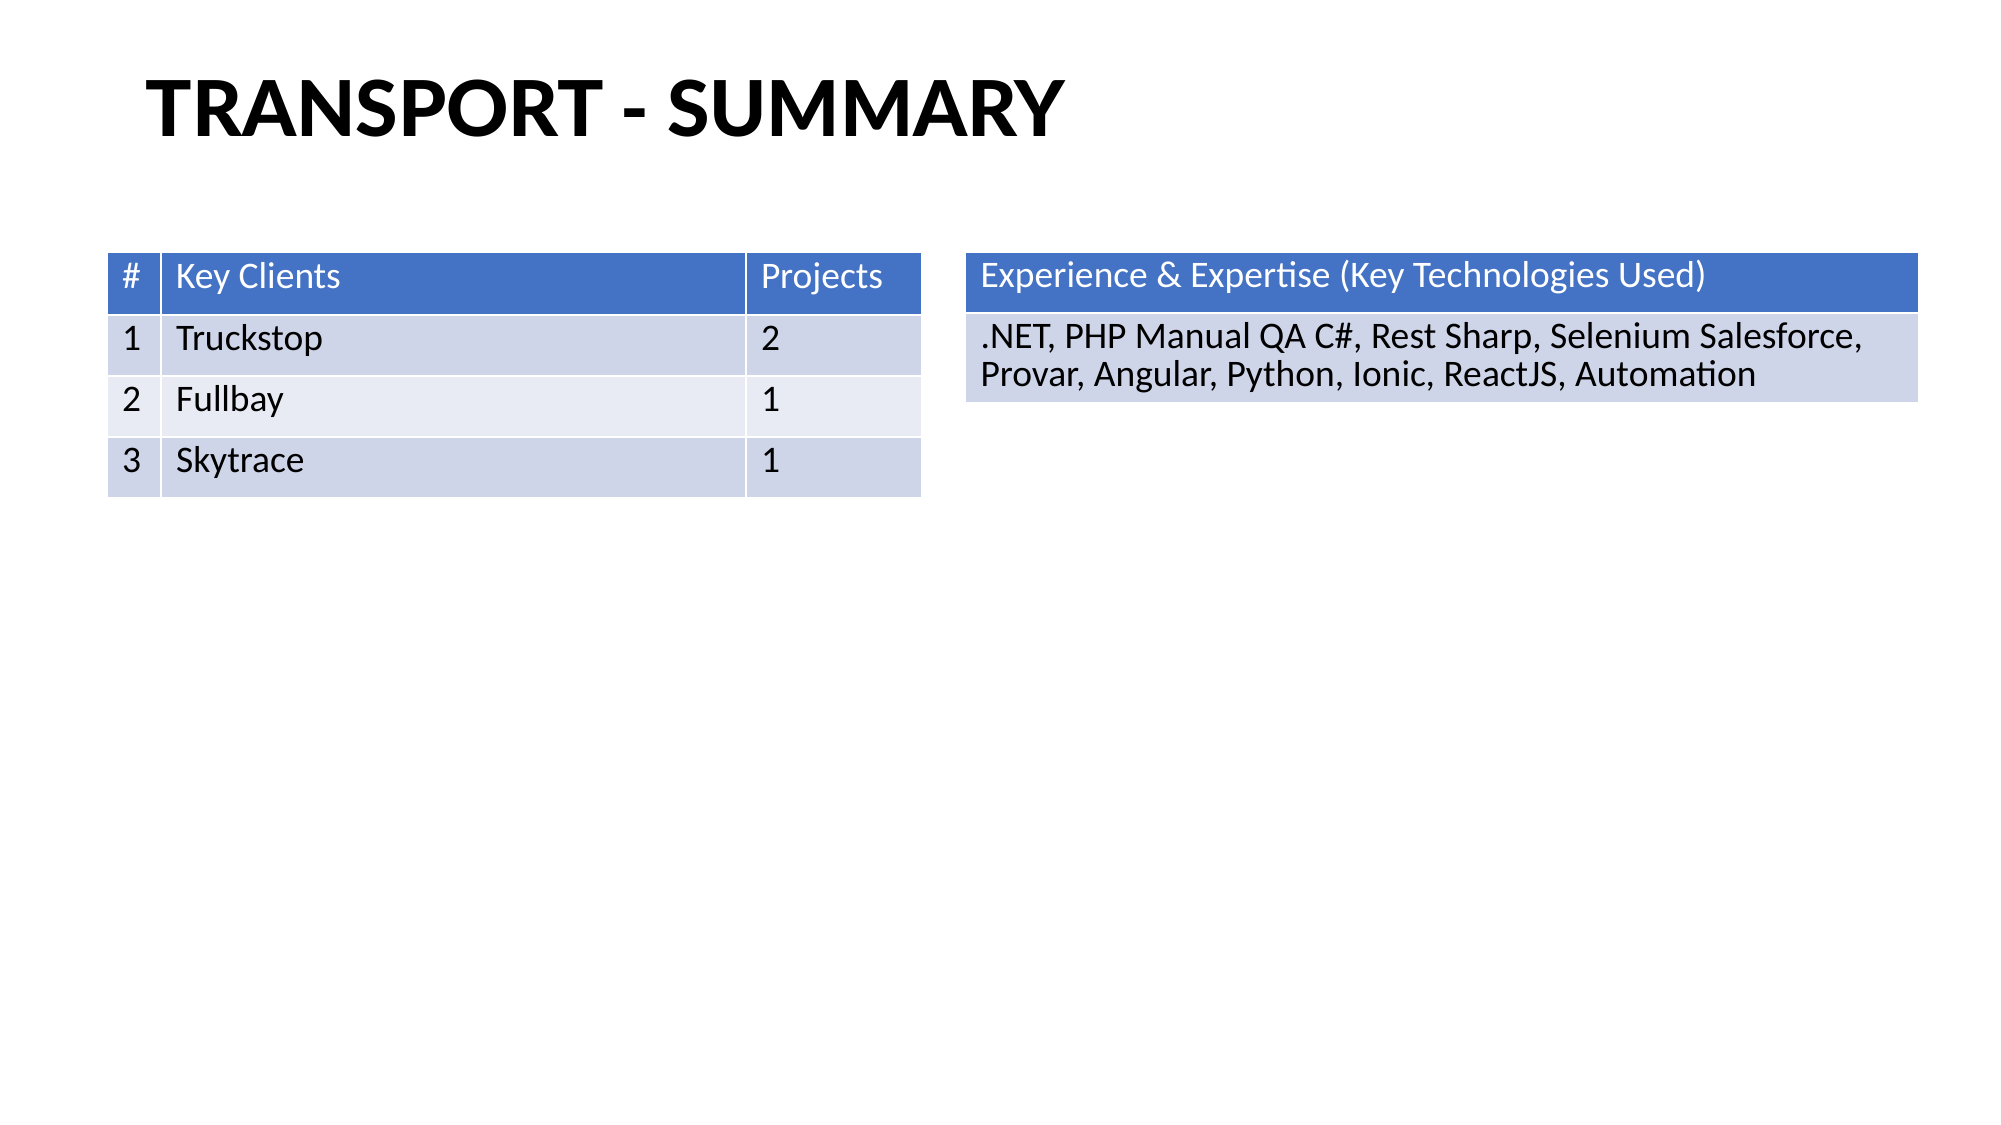

# TRANSPORT - SUMMARY
| Experience & Expertise (Key Technologies Used) |
| --- |
| .NET, PHP Manual QA C#, Rest Sharp, Selenium Salesforce, Provar, Angular, Python, Ionic, ReactJS, Automation |
| # | Key Clients | Projects |
| --- | --- | --- |
| 1 | Truckstop | 2 |
| 2 | Fullbay | 1 |
| 3 | Skytrace | 1 |